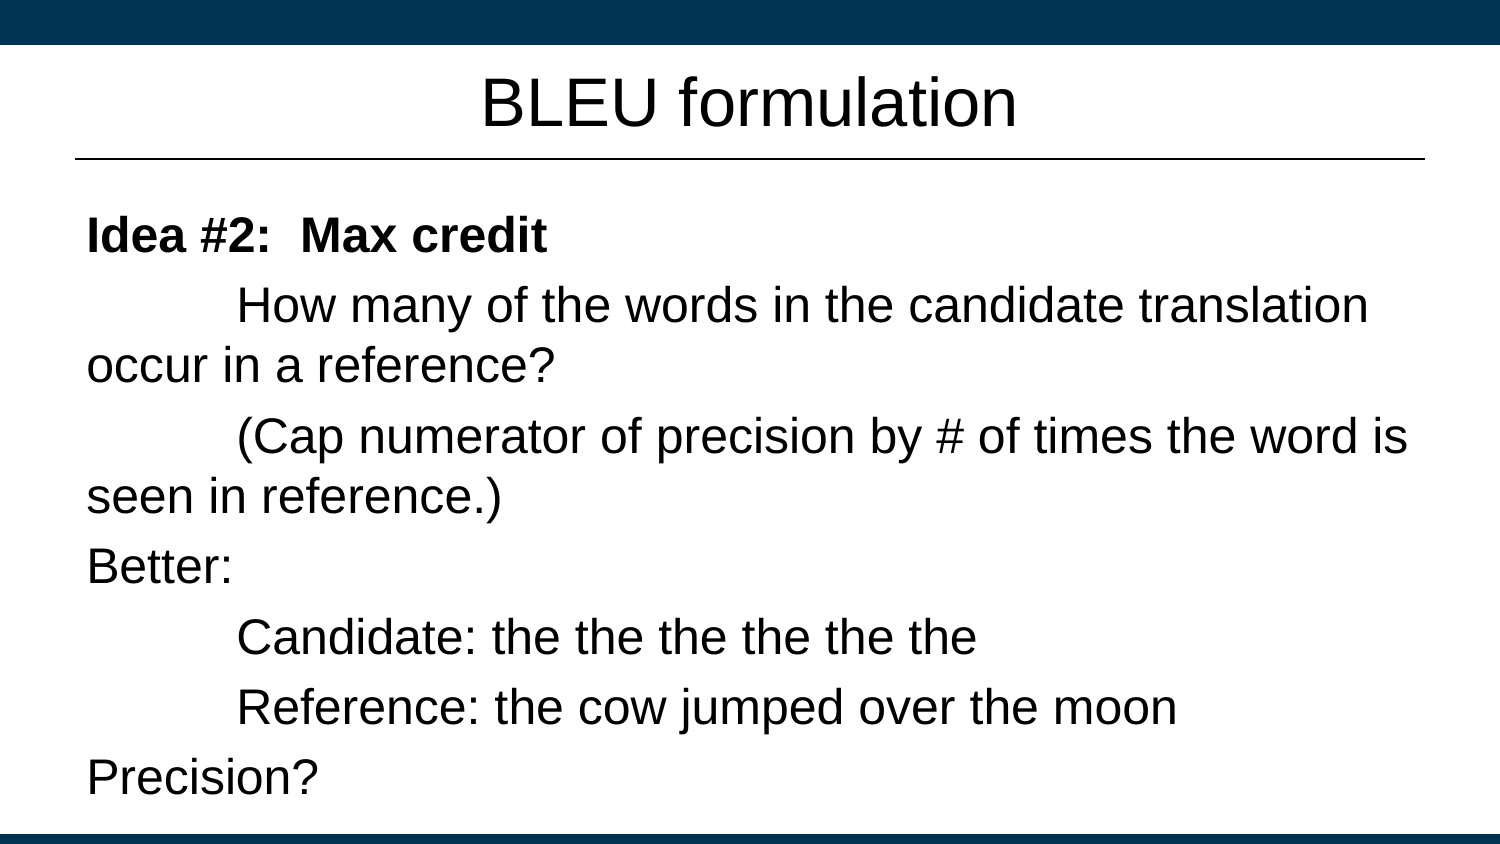

# BLEU formulation
Idea #2:  Max credit
	How many of the words in the candidate translation occur in a reference?
	(Cap numerator of precision by # of times the word is seen in reference.)
Better:
	Candidate: the the the the the the
	Reference: the cow jumped over the moon
Precision?